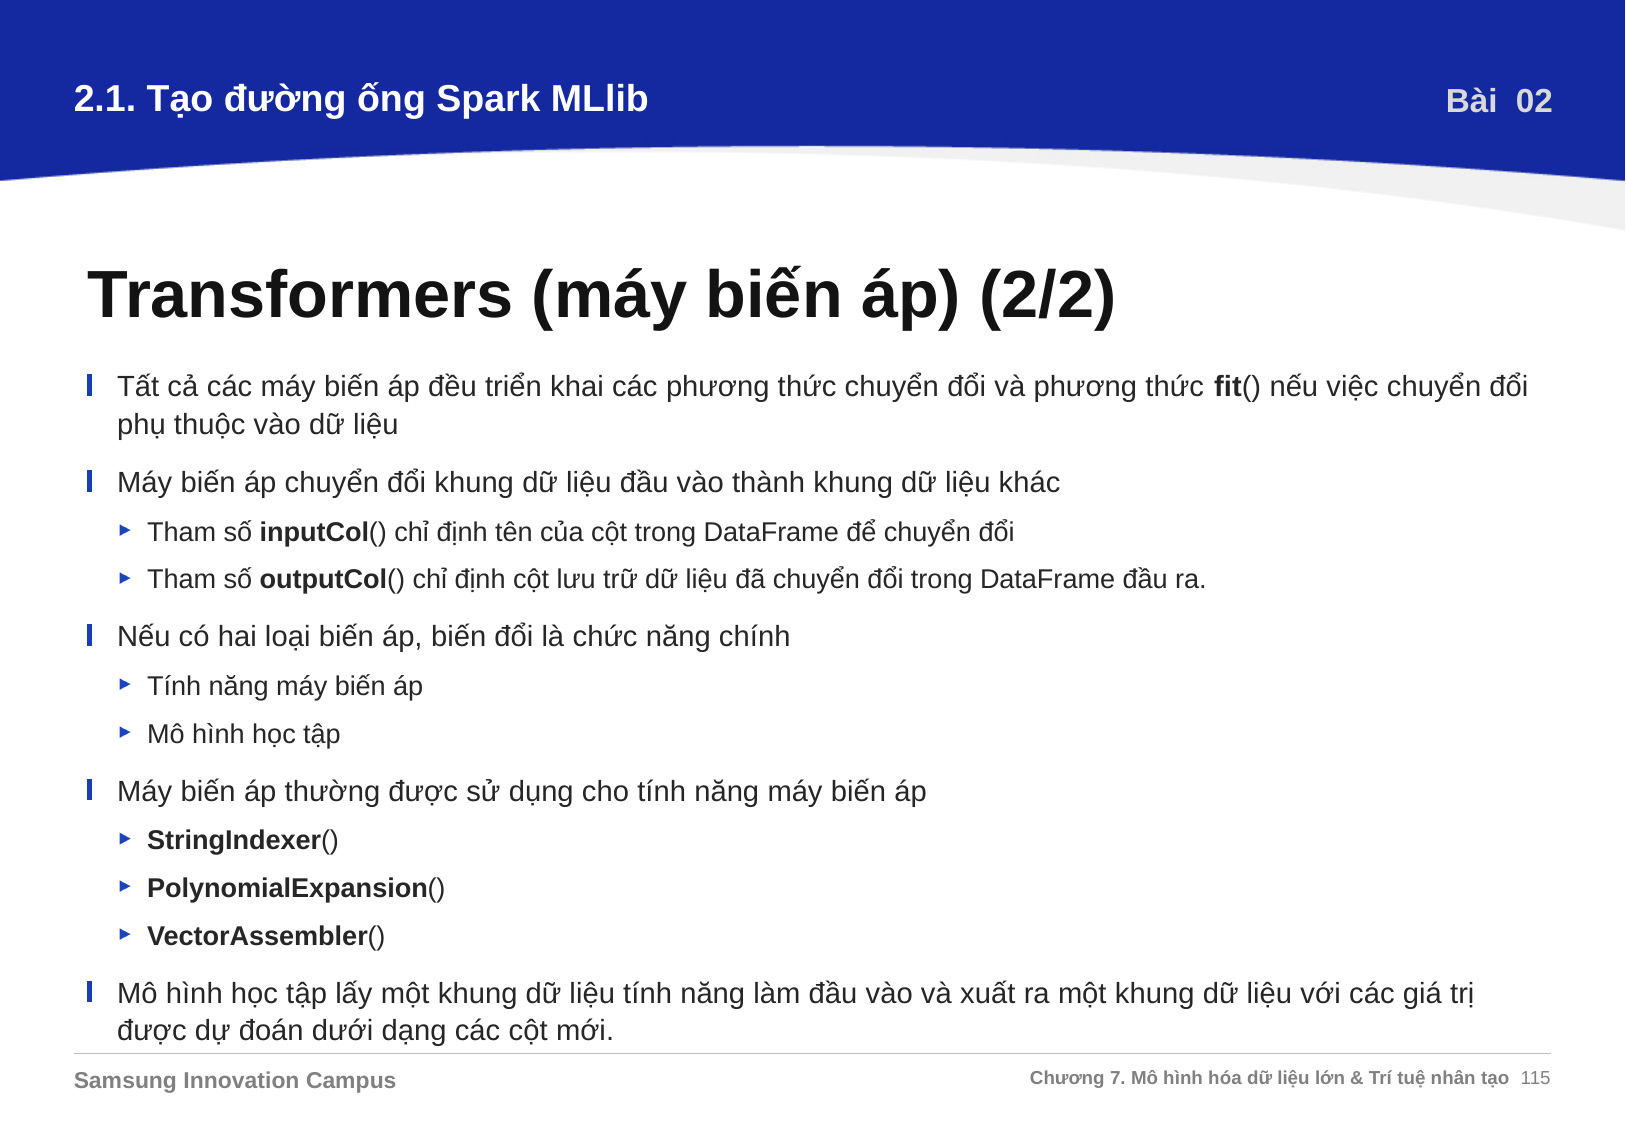

2.1. Tạo đường ống Spark MLlib
Bài  02
Transformers (máy biến áp) (2/2)
Tất cả các máy biến áp đều triển khai các phương thức chuyển đổi và phương thức fit() nếu việc chuyển đổi phụ thuộc vào dữ liệu
Máy biến áp chuyển đổi khung dữ liệu đầu vào thành khung dữ liệu khác
Tham số inputCol() chỉ định tên của cột trong DataFrame để chuyển đổi
Tham số outputCol() chỉ định cột lưu trữ dữ liệu đã chuyển đổi trong DataFrame đầu ra.
Nếu có hai loại biến áp, biến đổi là chức năng chính
Tính năng máy biến áp
Mô hình học tập
Máy biến áp thường được sử dụng cho tính năng máy biến áp
StringIndexer()
PolynomialExpansion()
VectorAssembler()
Mô hình học tập lấy một khung dữ liệu tính năng làm đầu vào và xuất ra một khung dữ liệu với các giá trị được dự đoán dưới dạng các cột mới.